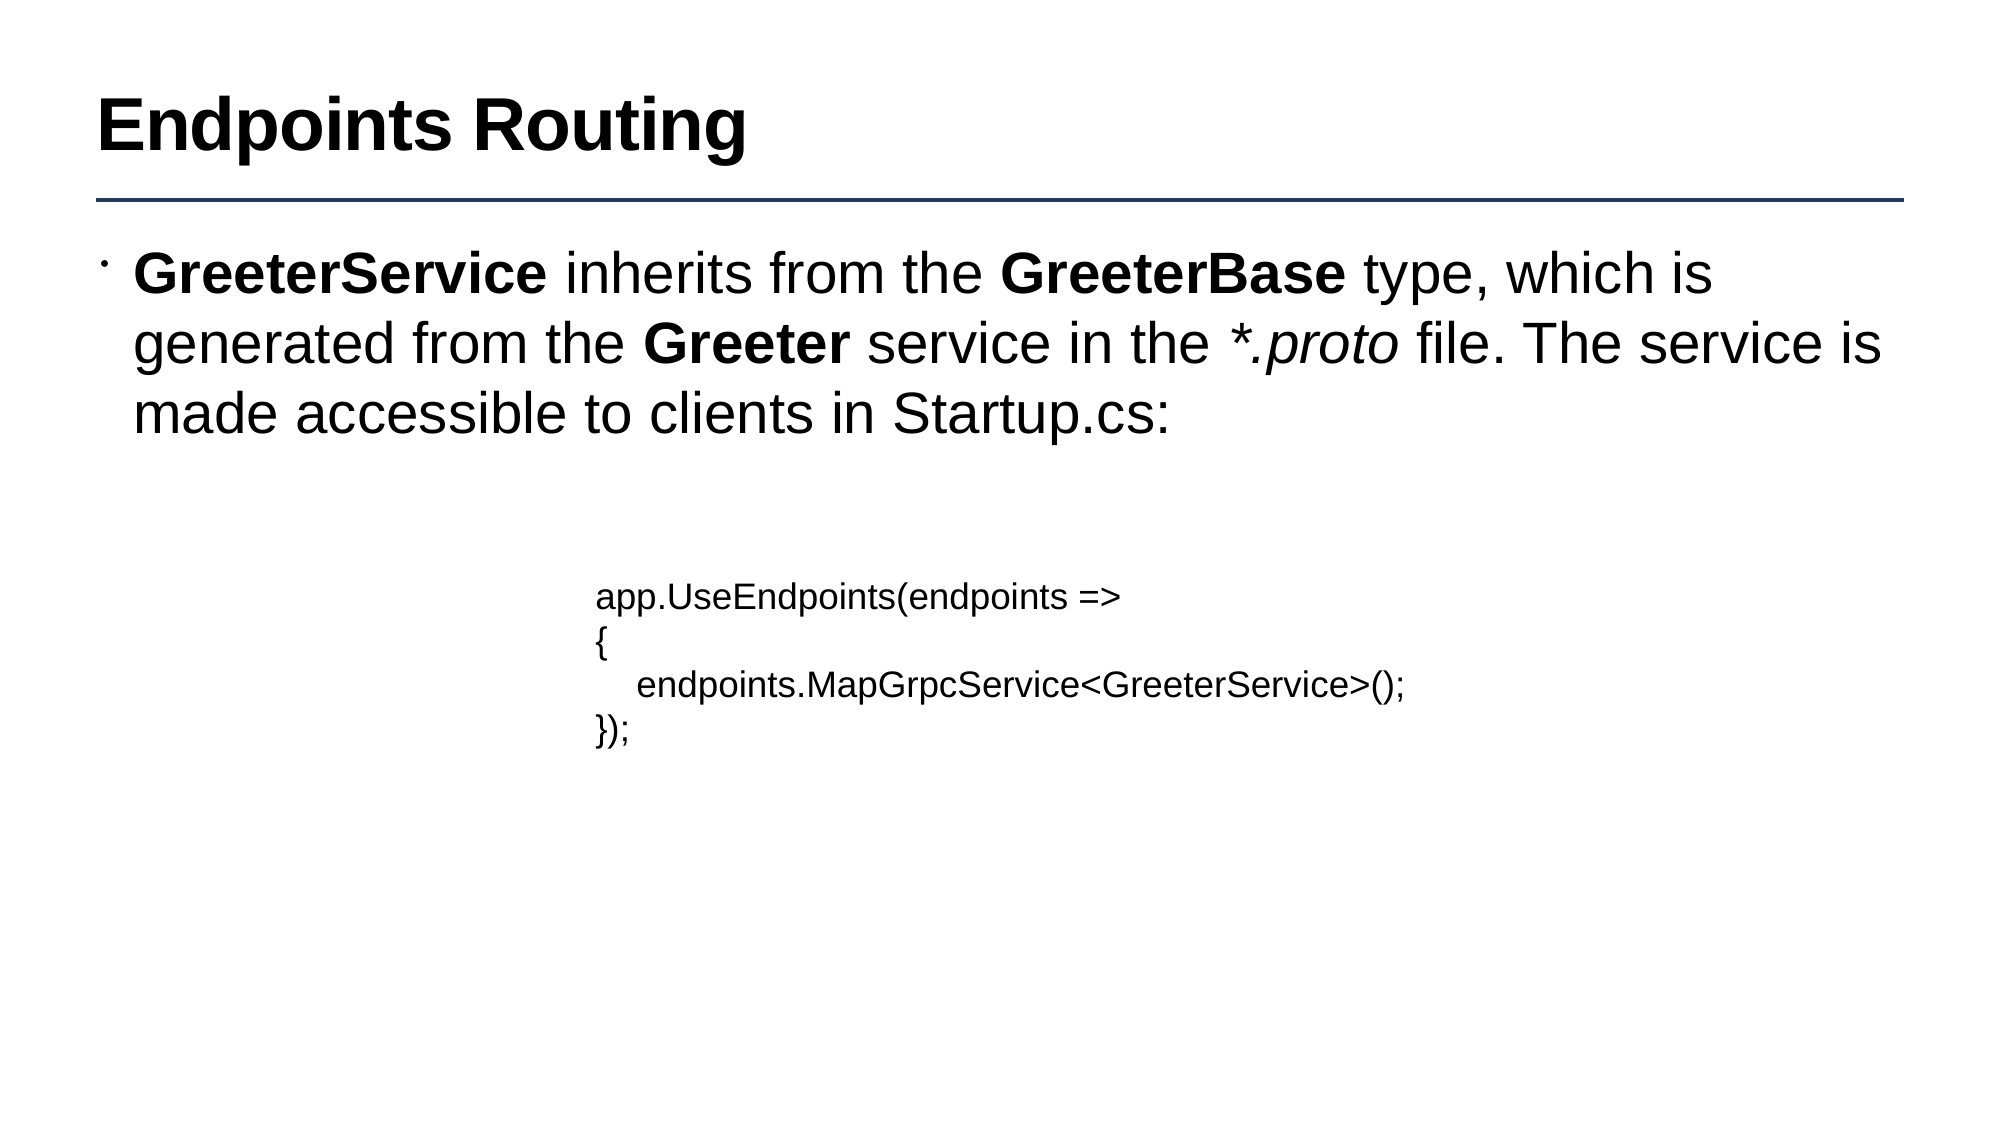

# Endpoints Routing
GreeterService inherits from the GreeterBase type, which is generated from the Greeter service in the *.proto file. The service is made accessible to clients in Startup.cs:
app.UseEndpoints(endpoints =>
{
    endpoints.MapGrpcService<GreeterService>();
});